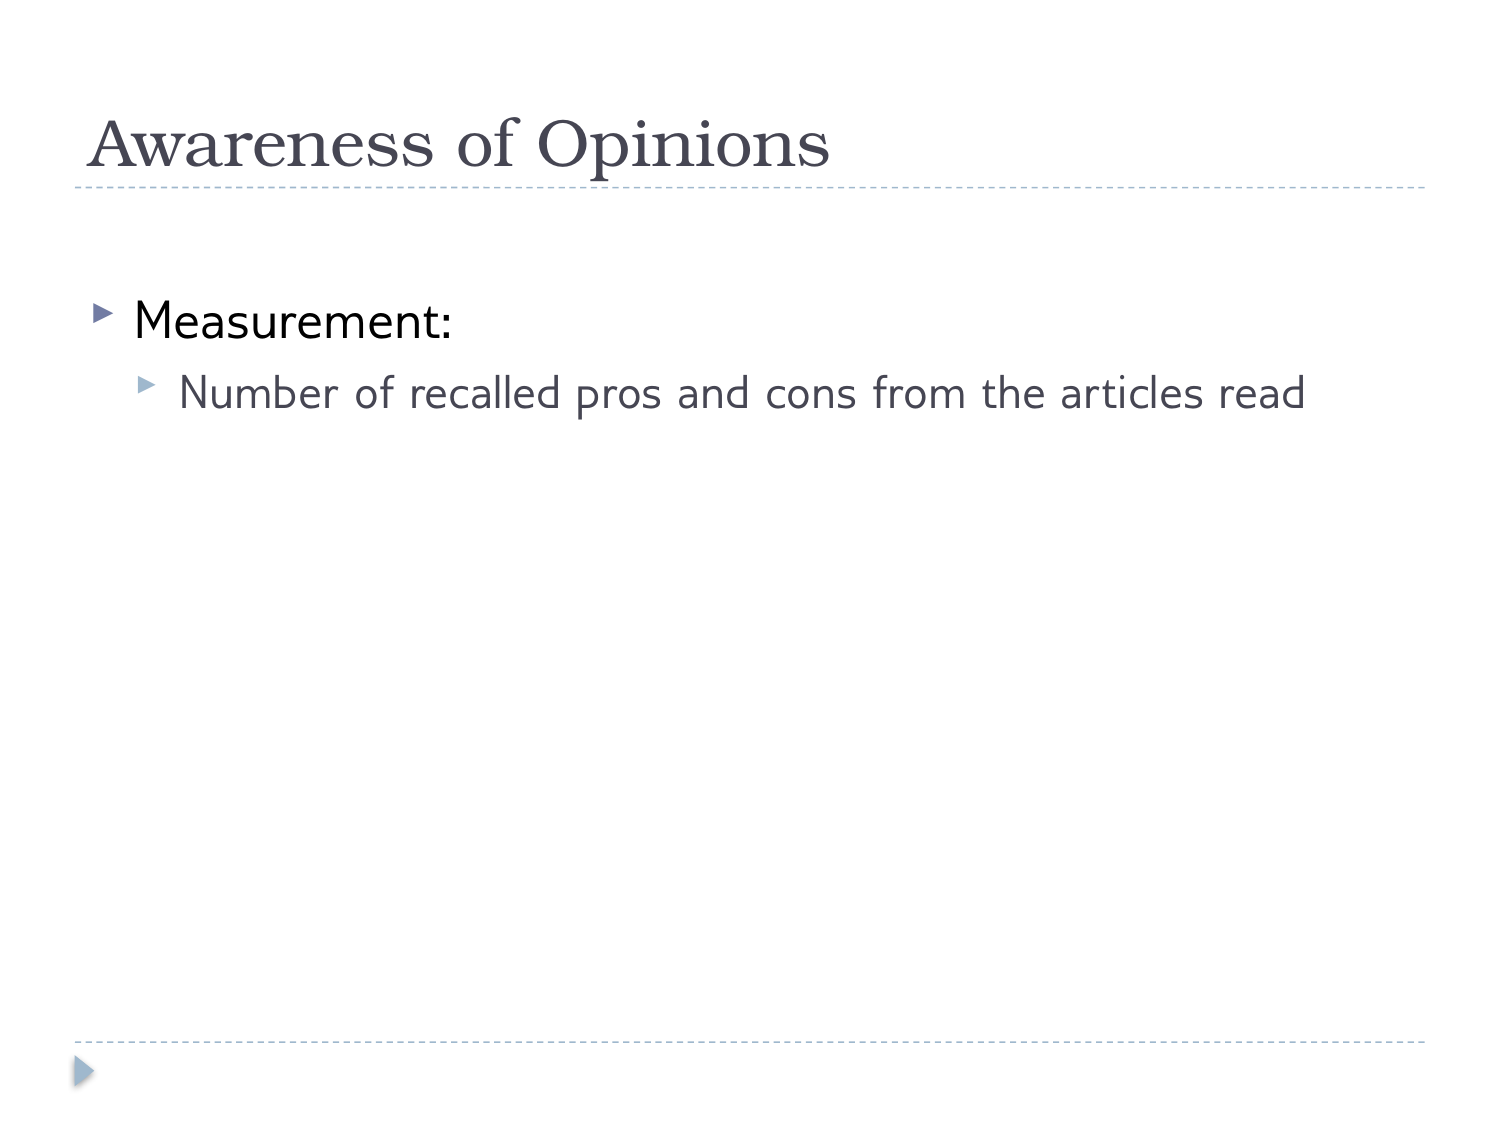

# Awareness of Opinions

Measurement:
Number of recalled pros and cons from the articles read